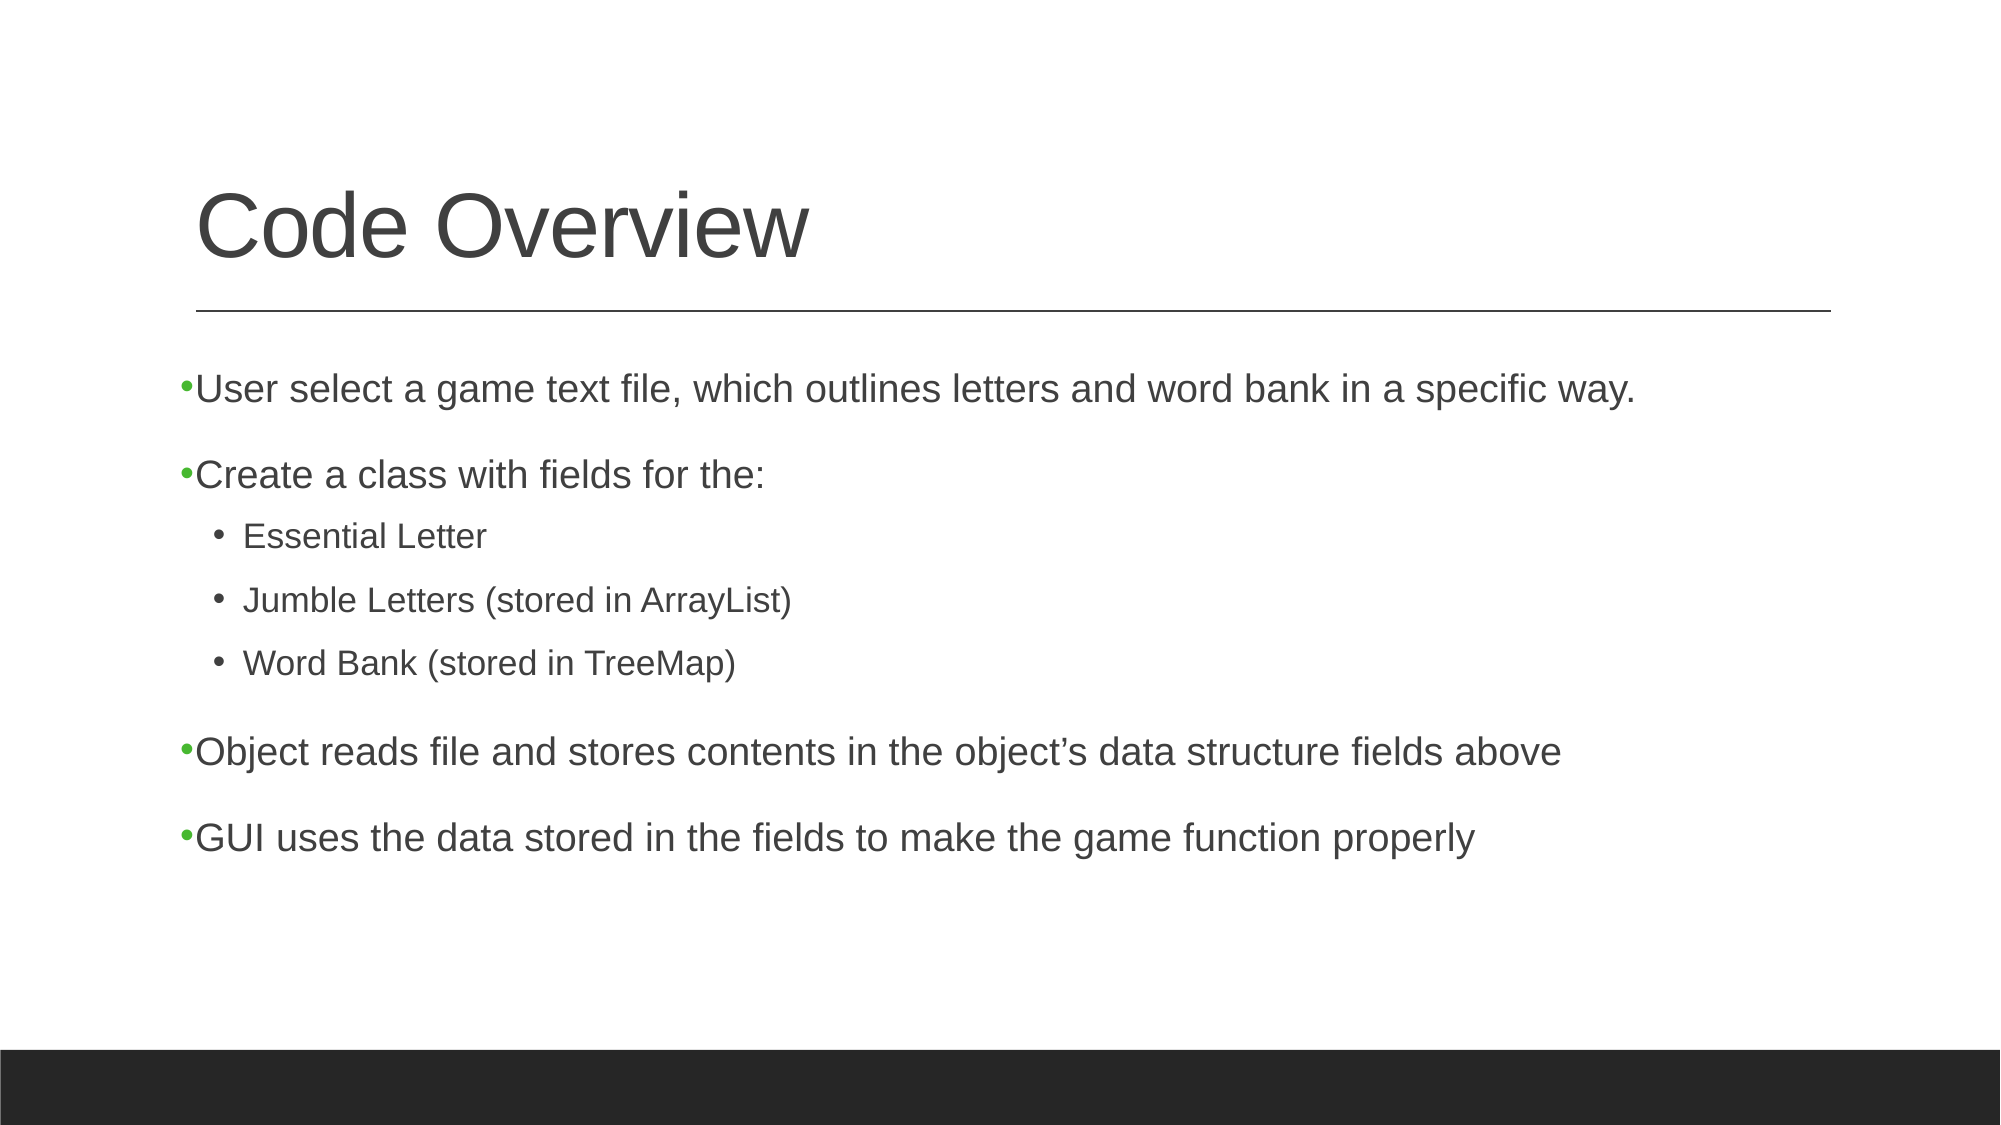

# Code Overview
User select a game text file, which outlines letters and word bank in a specific way.
Create a class with fields for the:
Essential Letter
Jumble Letters (stored in ArrayList)
Word Bank (stored in TreeMap)
Object reads file and stores contents in the object’s data structure fields above
GUI uses the data stored in the fields to make the game function properly